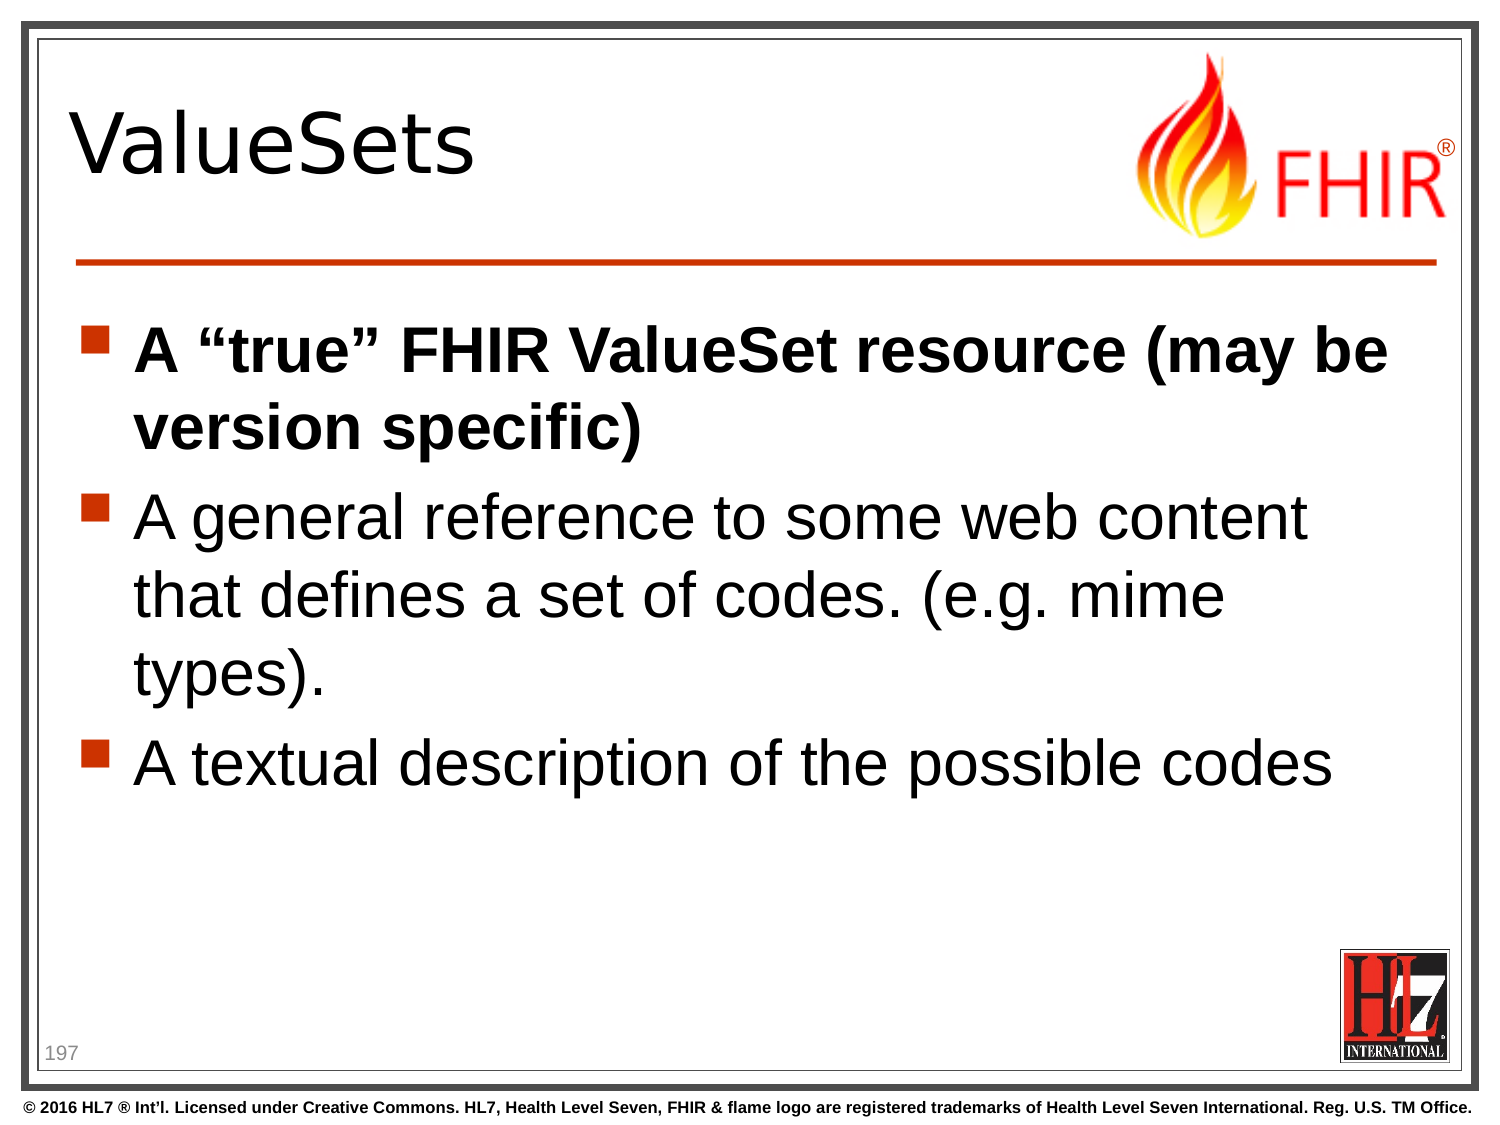

# ValueSets
A “true” FHIR ValueSet resource (may be version specific)
A general reference to some web content that defines a set of codes. (e.g. mime types).
A textual description of the possible codes
197